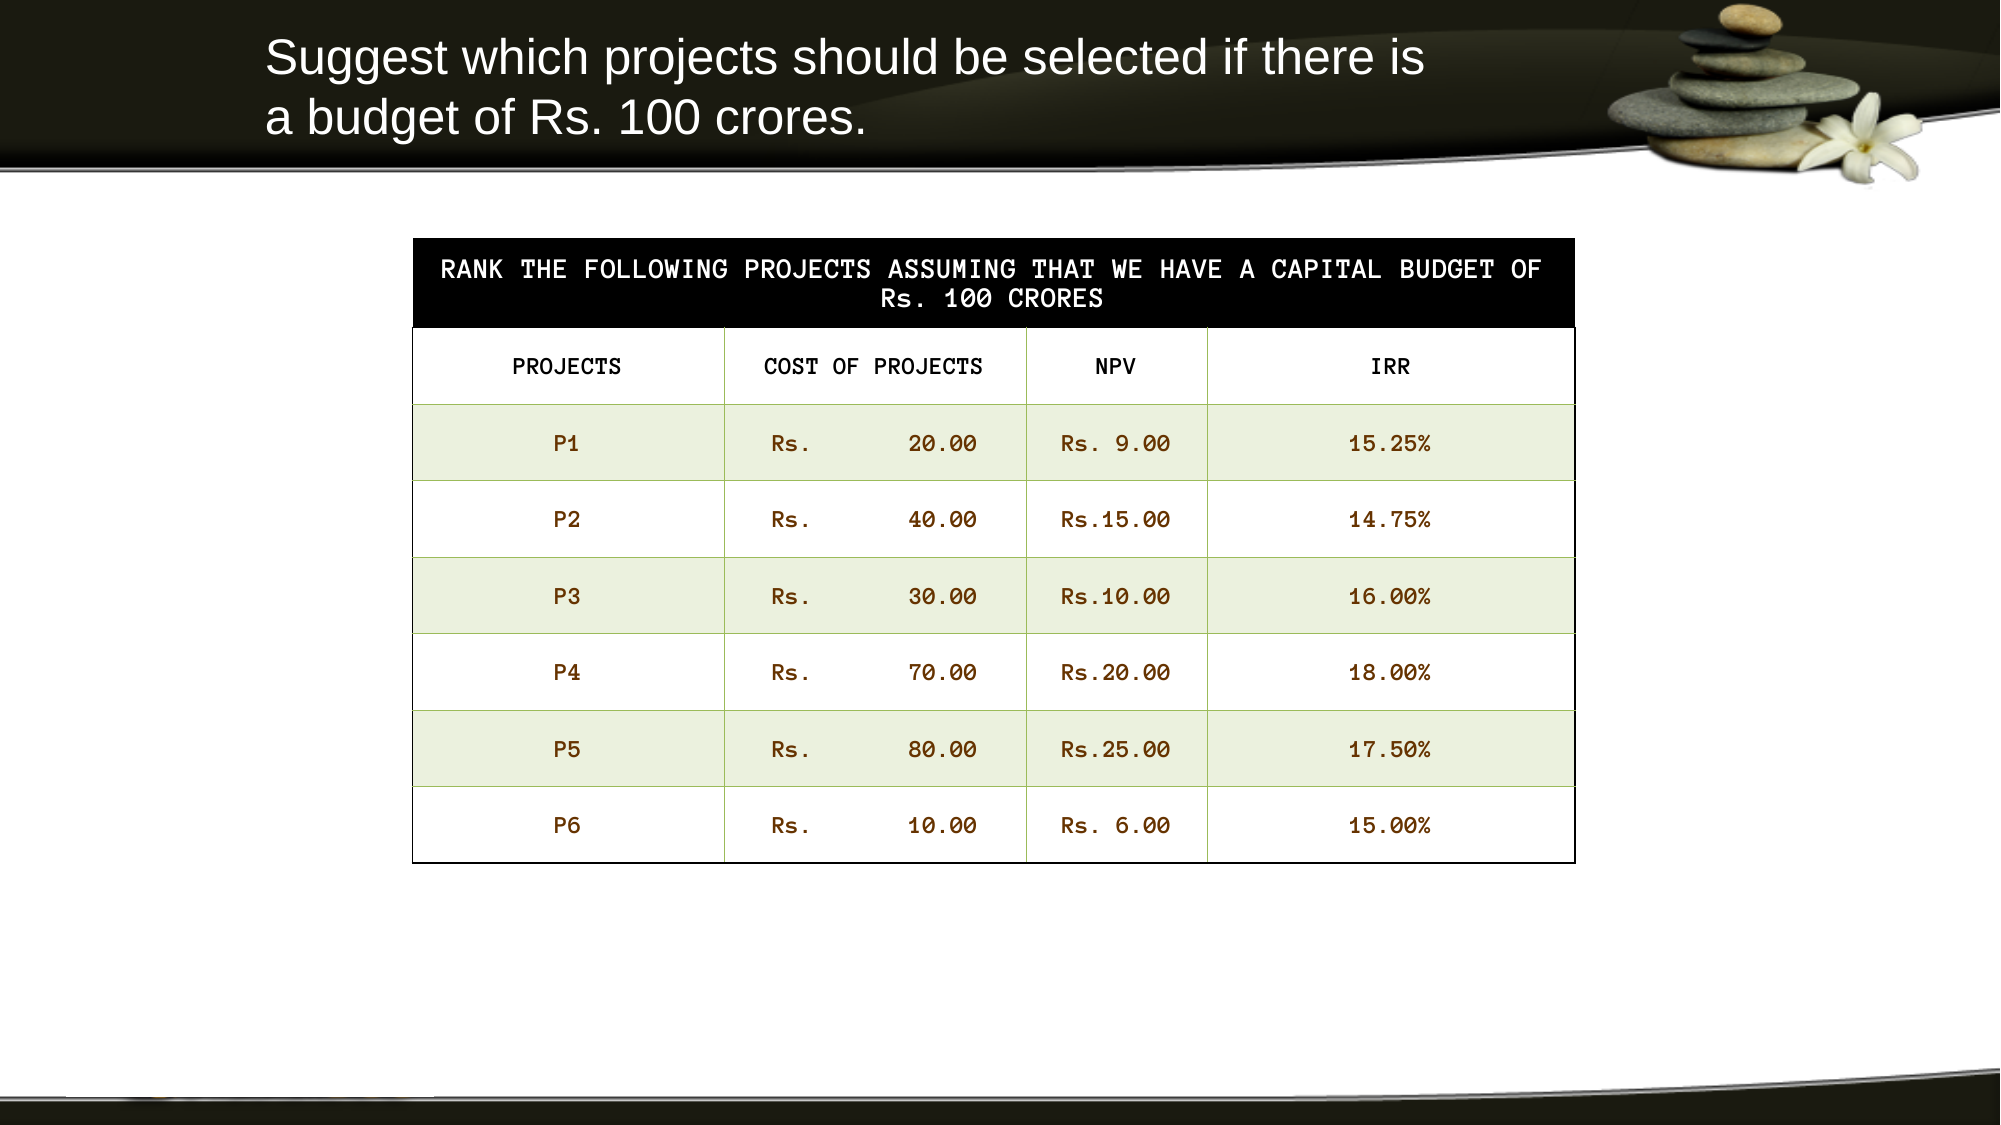

# Suggest which projects should be selected if there is a budget of Rs. 100 crores.
| RANK THE FOLLOWING PROJECTS ASSUMING THAT WE HAVE A CAPITAL BUDGET OF Rs. 100 CRORES |  |  |  |
| --- | --- | --- | --- |
| PROJECTS | COST OF PROJECTS | NPV | IRR |
| P1 | Rs. 20.00 | Rs. 9.00 | 15.25% |
| P2 | Rs. 40.00 | Rs.15.00 | 14.75% |
| P3 | Rs. 30.00 | Rs.10.00 | 16.00% |
| P4 | Rs. 70.00 | Rs.20.00 | 18.00% |
| P5 | Rs. 80.00 | Rs.25.00 | 17.50% |
| P6 | Rs. 10.00 | Rs. 6.00 | 15.00% |